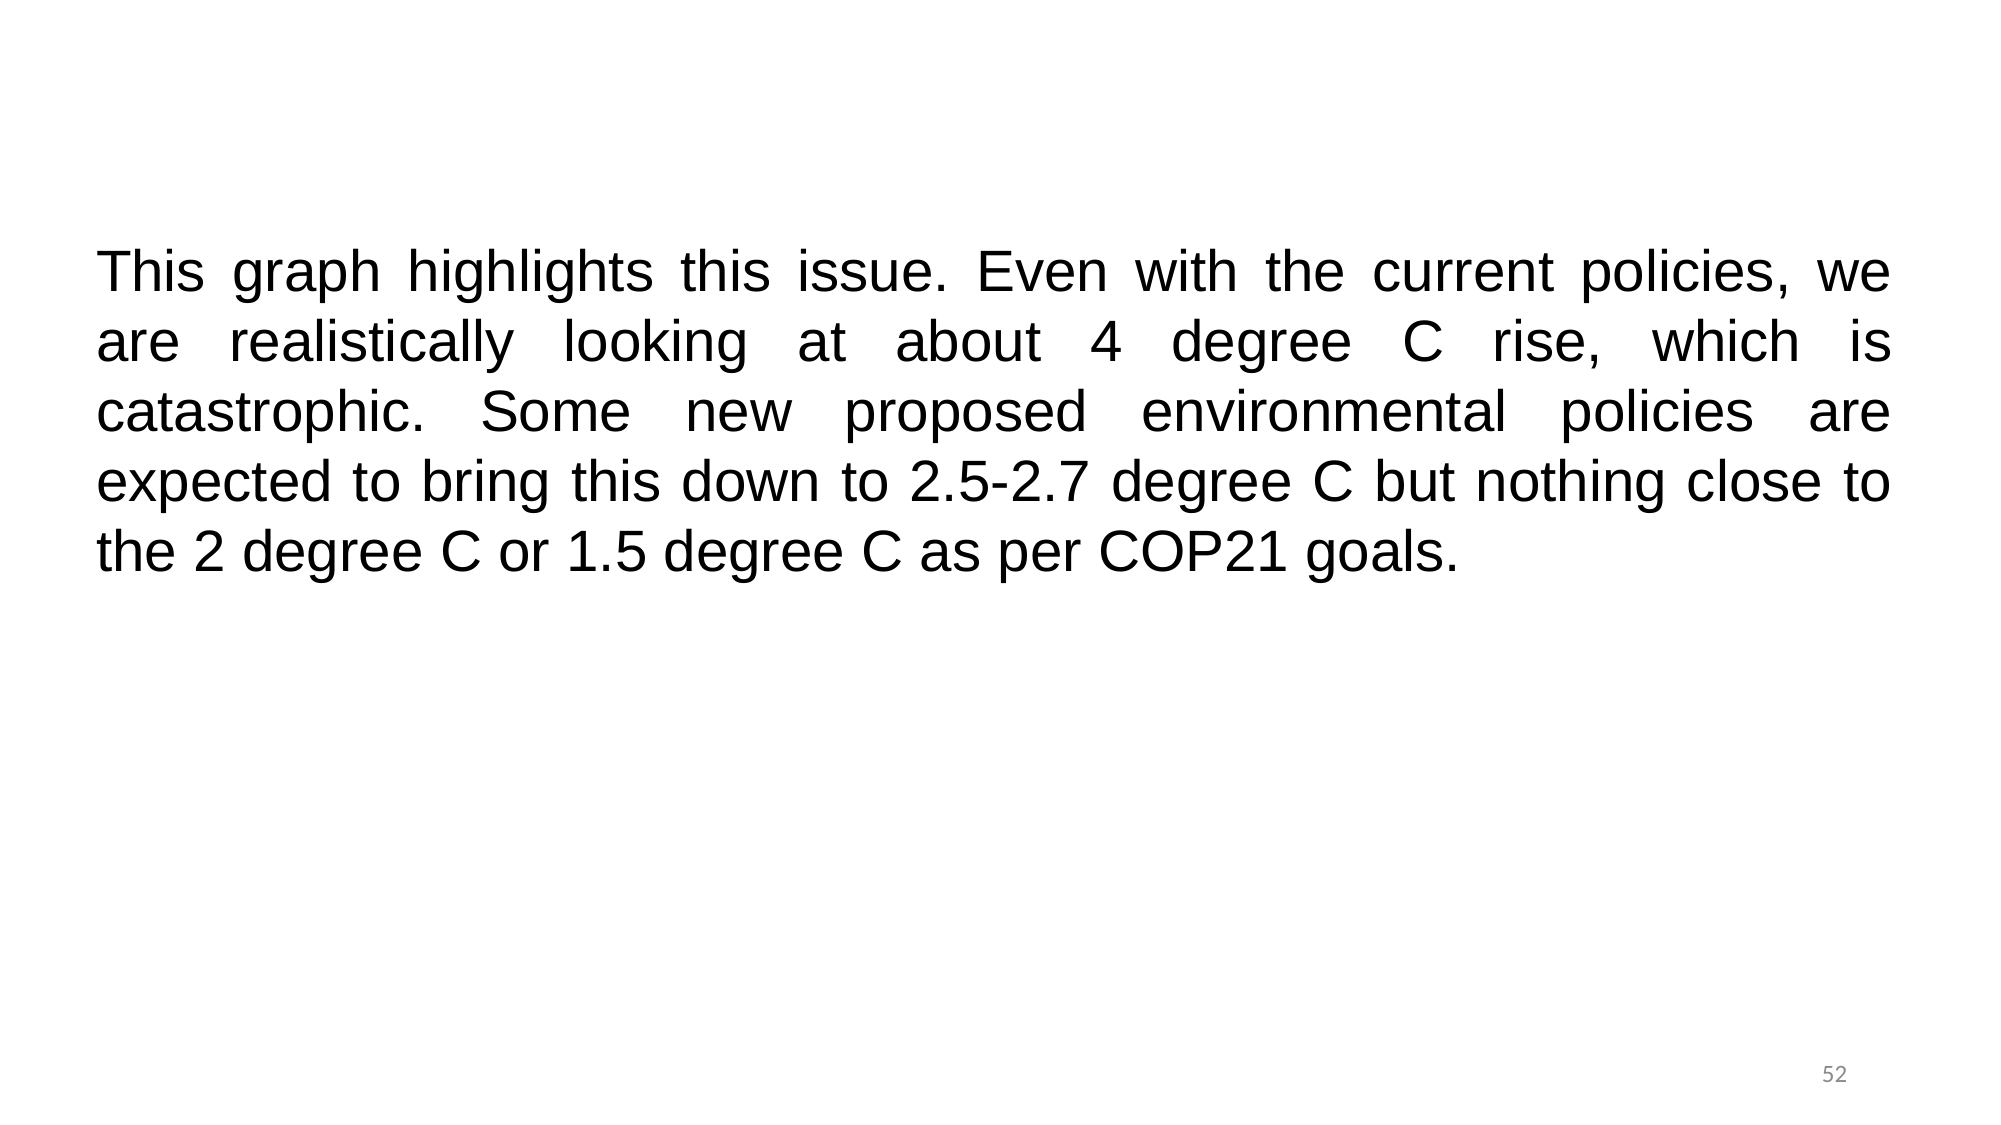

This graph highlights this issue. Even with the current policies, we are realistically looking at about 4 degree C rise, which is catastrophic. Some new proposed environmental policies are expected to bring this down to 2.5-2.7 degree C but nothing close to the 2 degree C or 1.5 degree C as per COP21 goals.
52